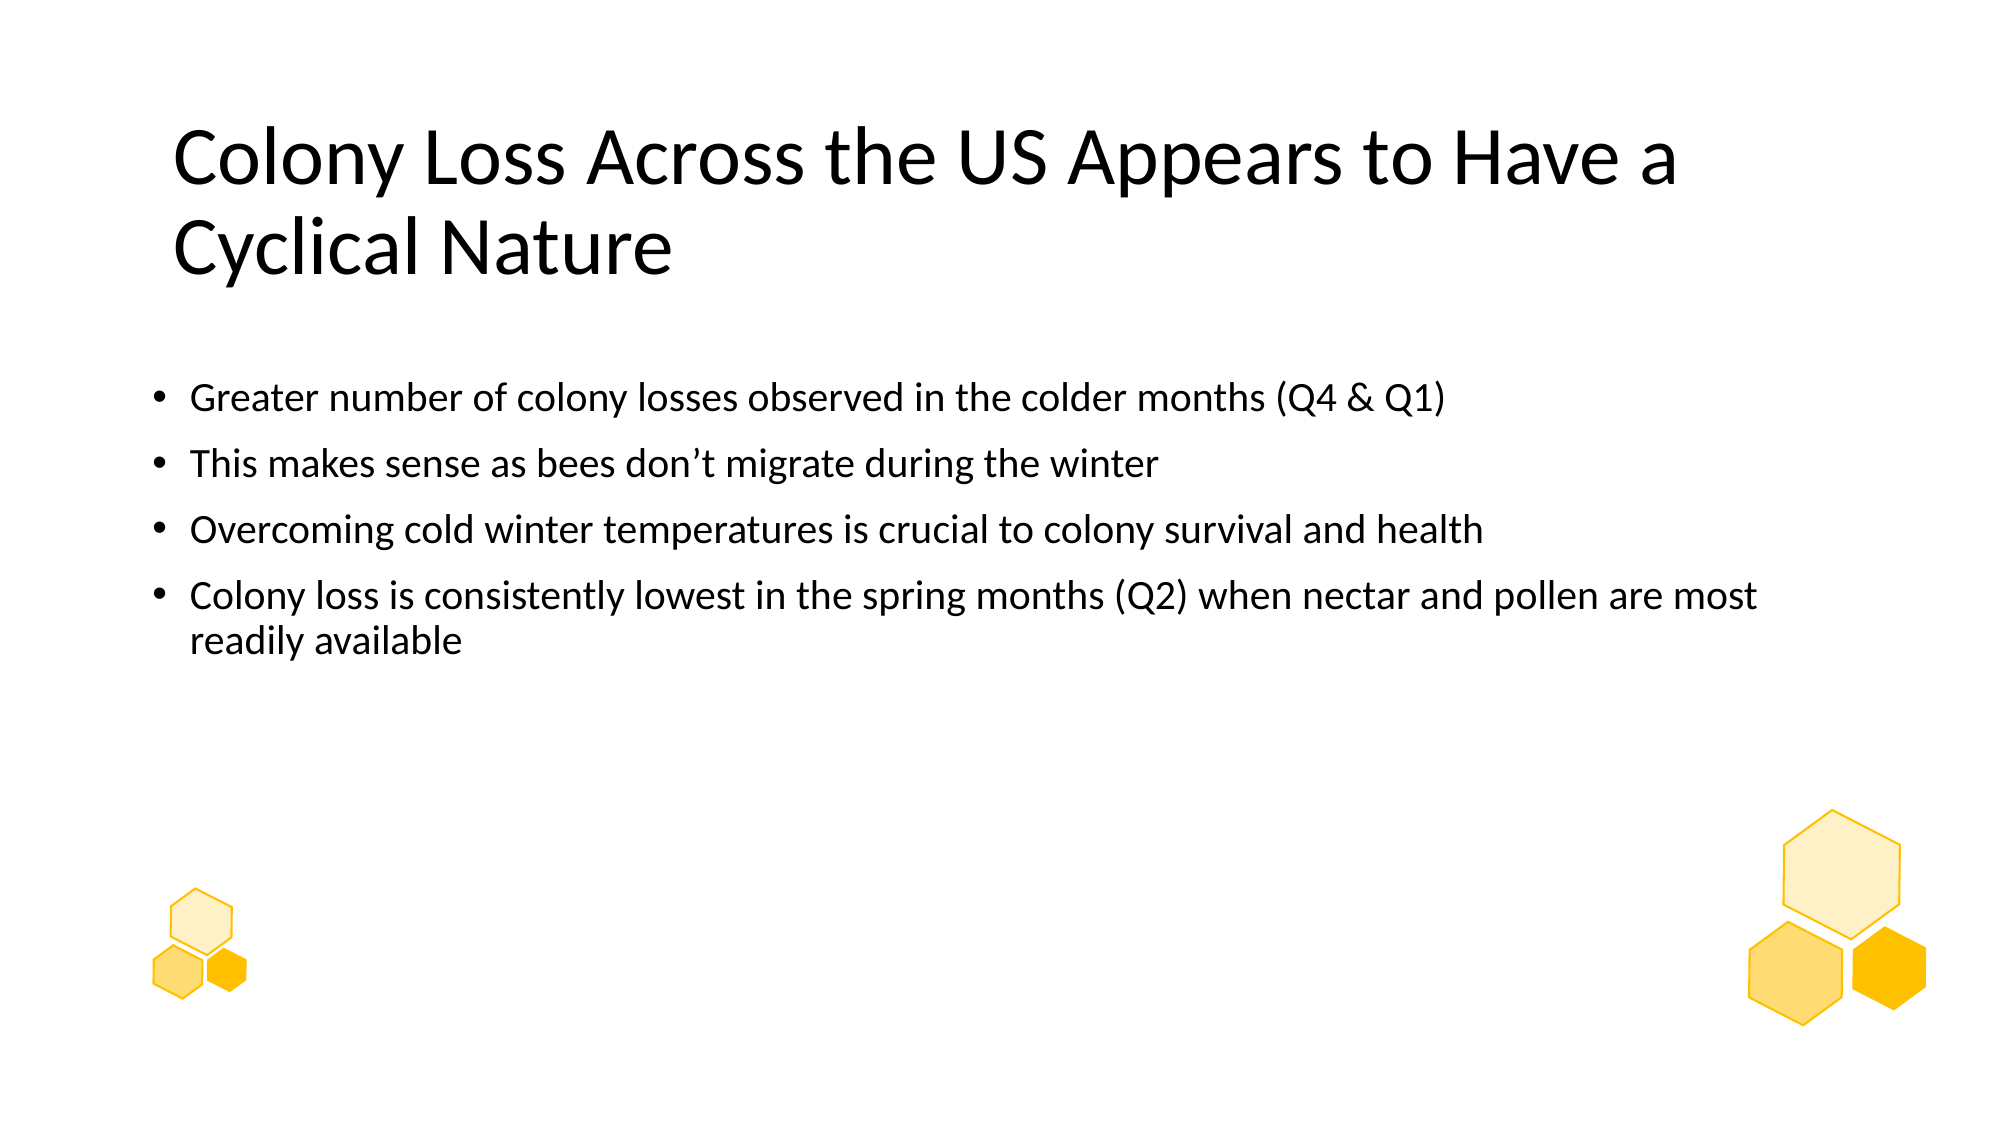

# Colony Loss Across the US Appears to Have a Cyclical Nature
Greater number of colony losses observed in the colder months (Q4 & Q1)
This makes sense as bees don’t migrate during the winter
Overcoming cold winter temperatures is crucial to colony survival and health
Colony loss is consistently lowest in the spring months (Q2) when nectar and pollen are most readily available